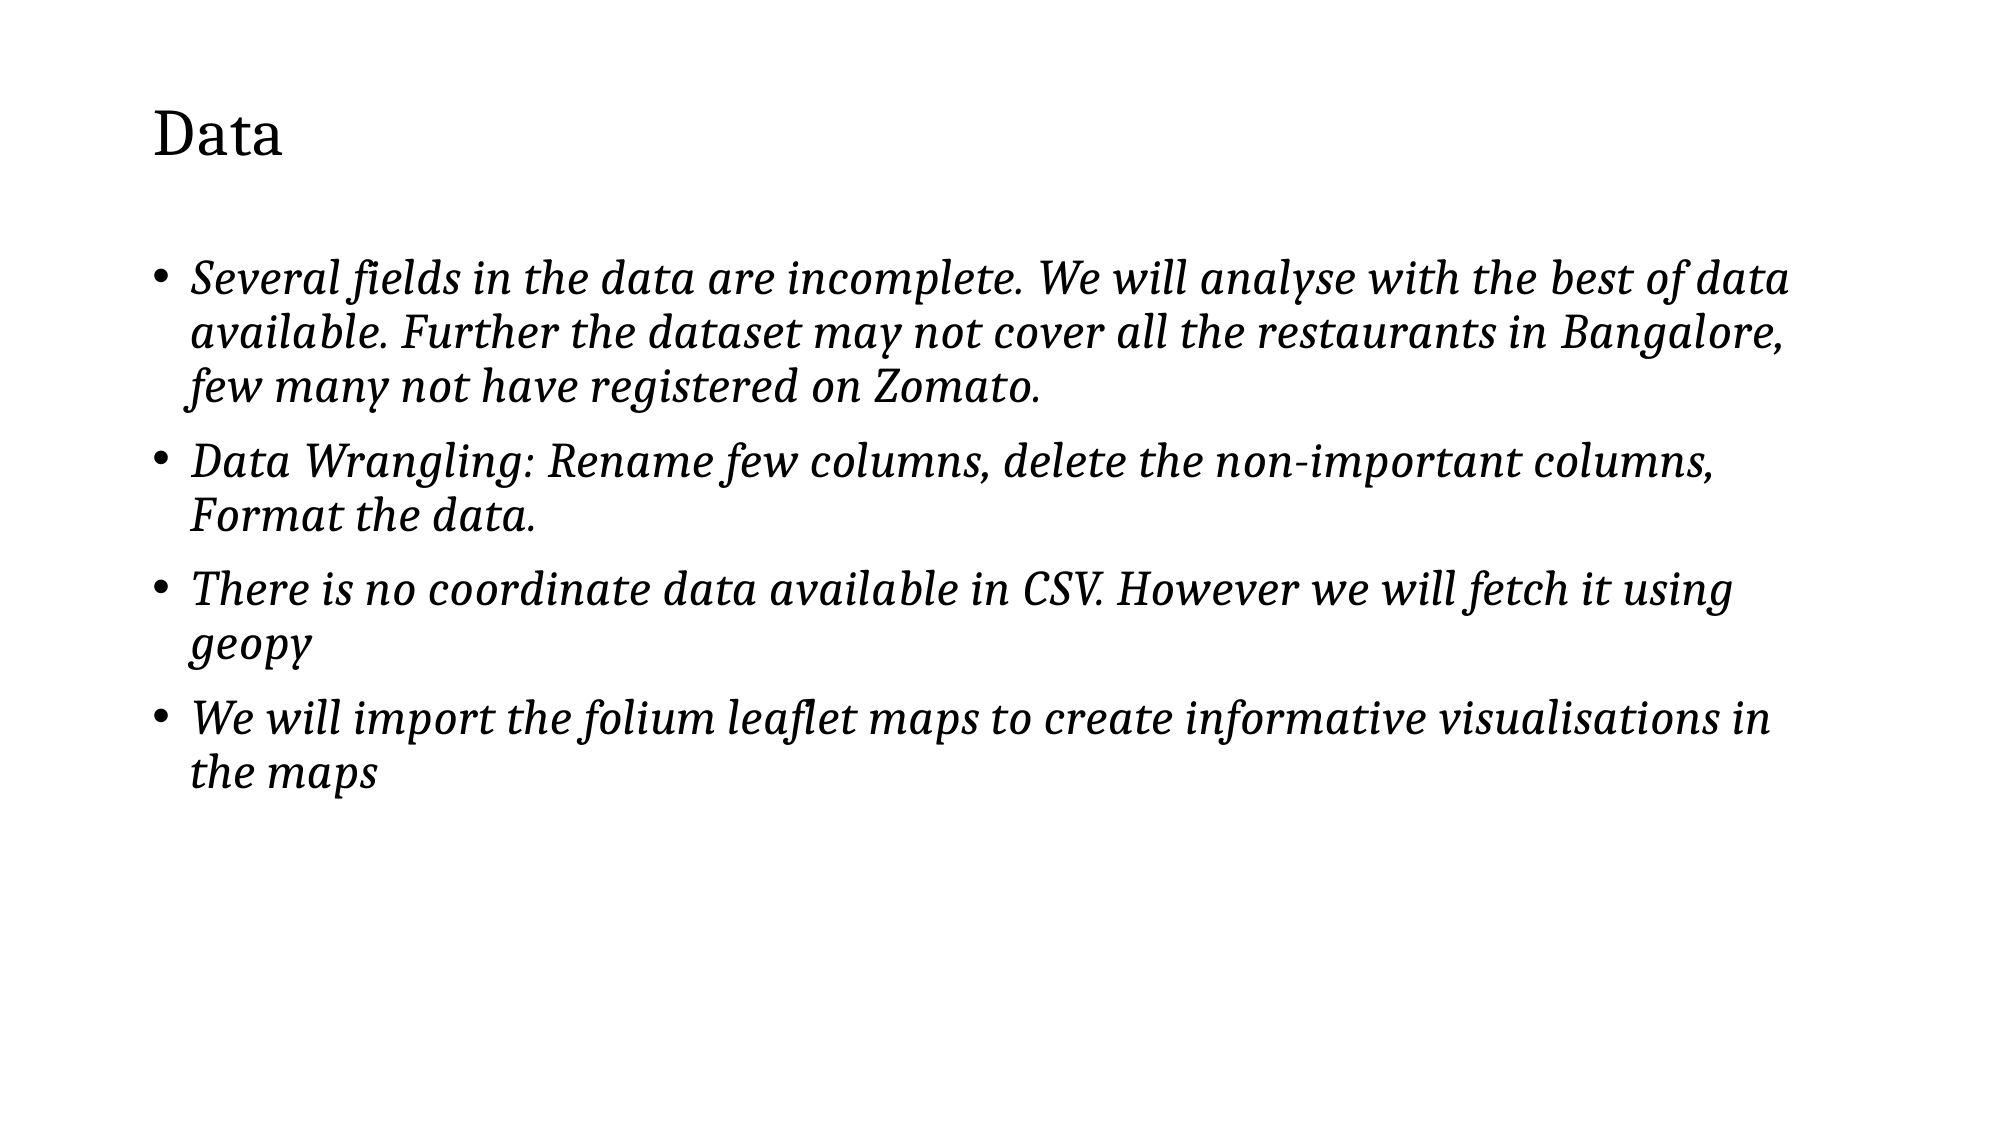

# Data
Several fields in the data are incomplete. We will analyse with the best of data available. Further the dataset may not cover all the restaurants in Bangalore, few many not have registered on Zomato.
Data Wrangling: Rename few columns, delete the non-important columns, Format the data.
There is no coordinate data available in CSV. However we will fetch it using geopy
We will import the folium leaflet maps to create informative visualisations in the maps